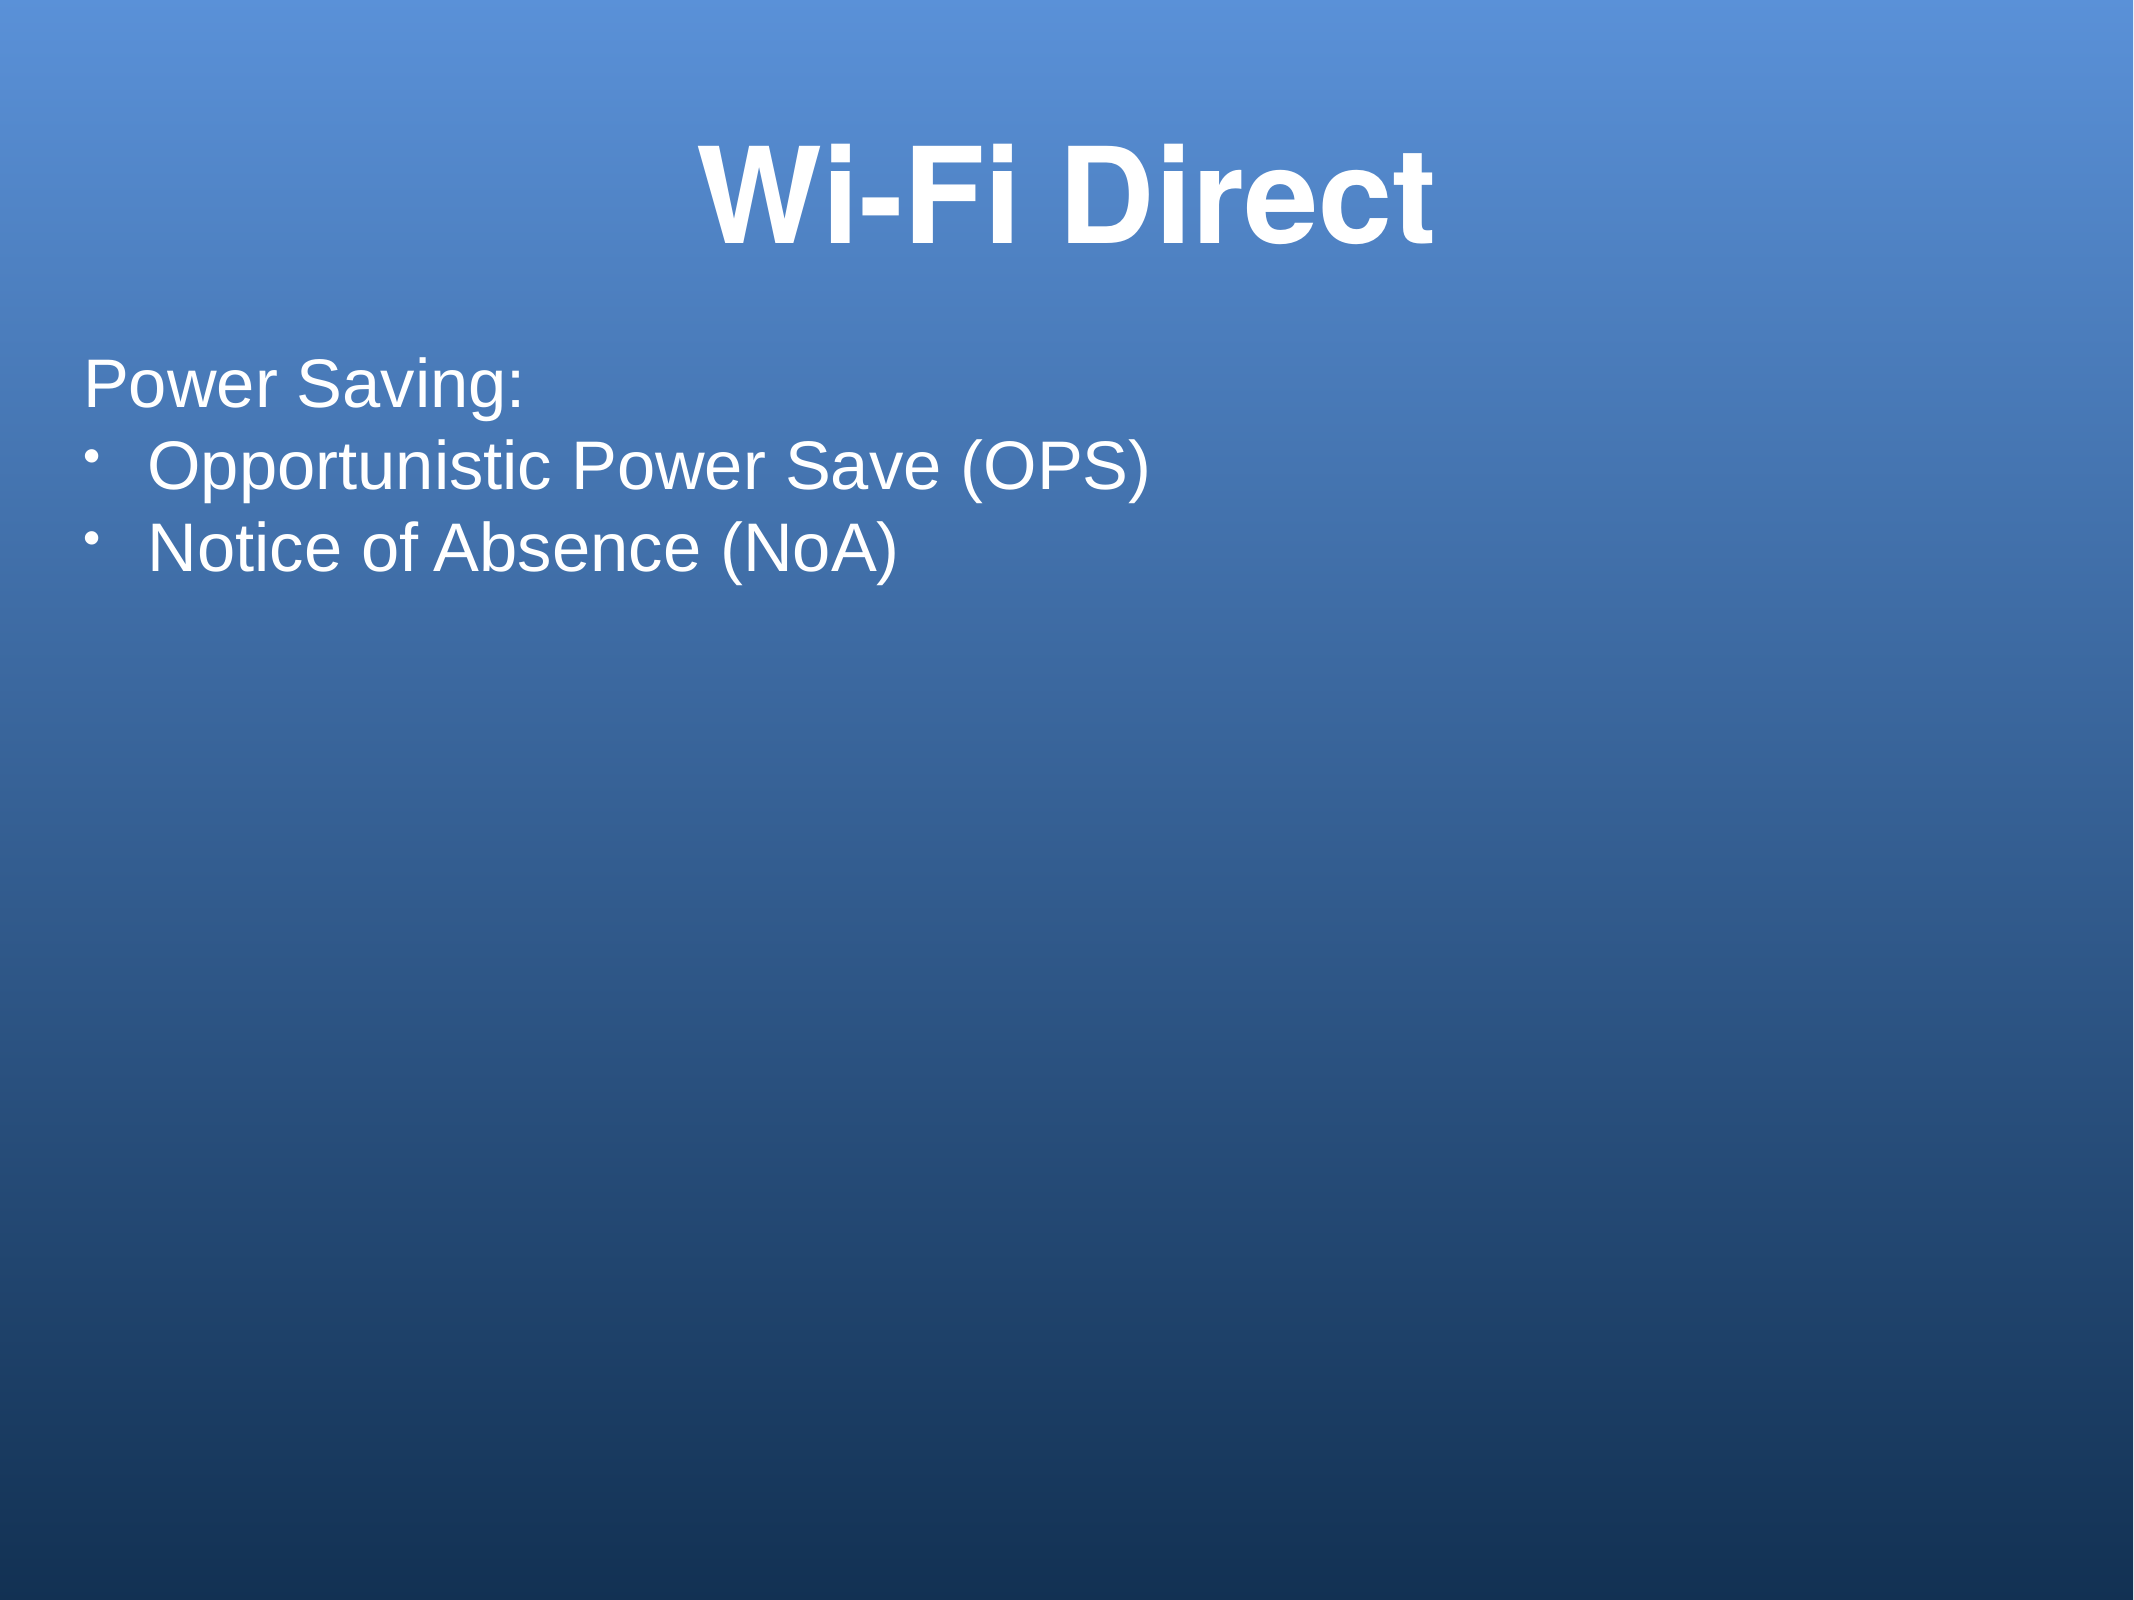

# Wi-Fi Direct
Power Saving:
Opportunistic Power Save (OPS)
Notice of Absence (NoA)

40